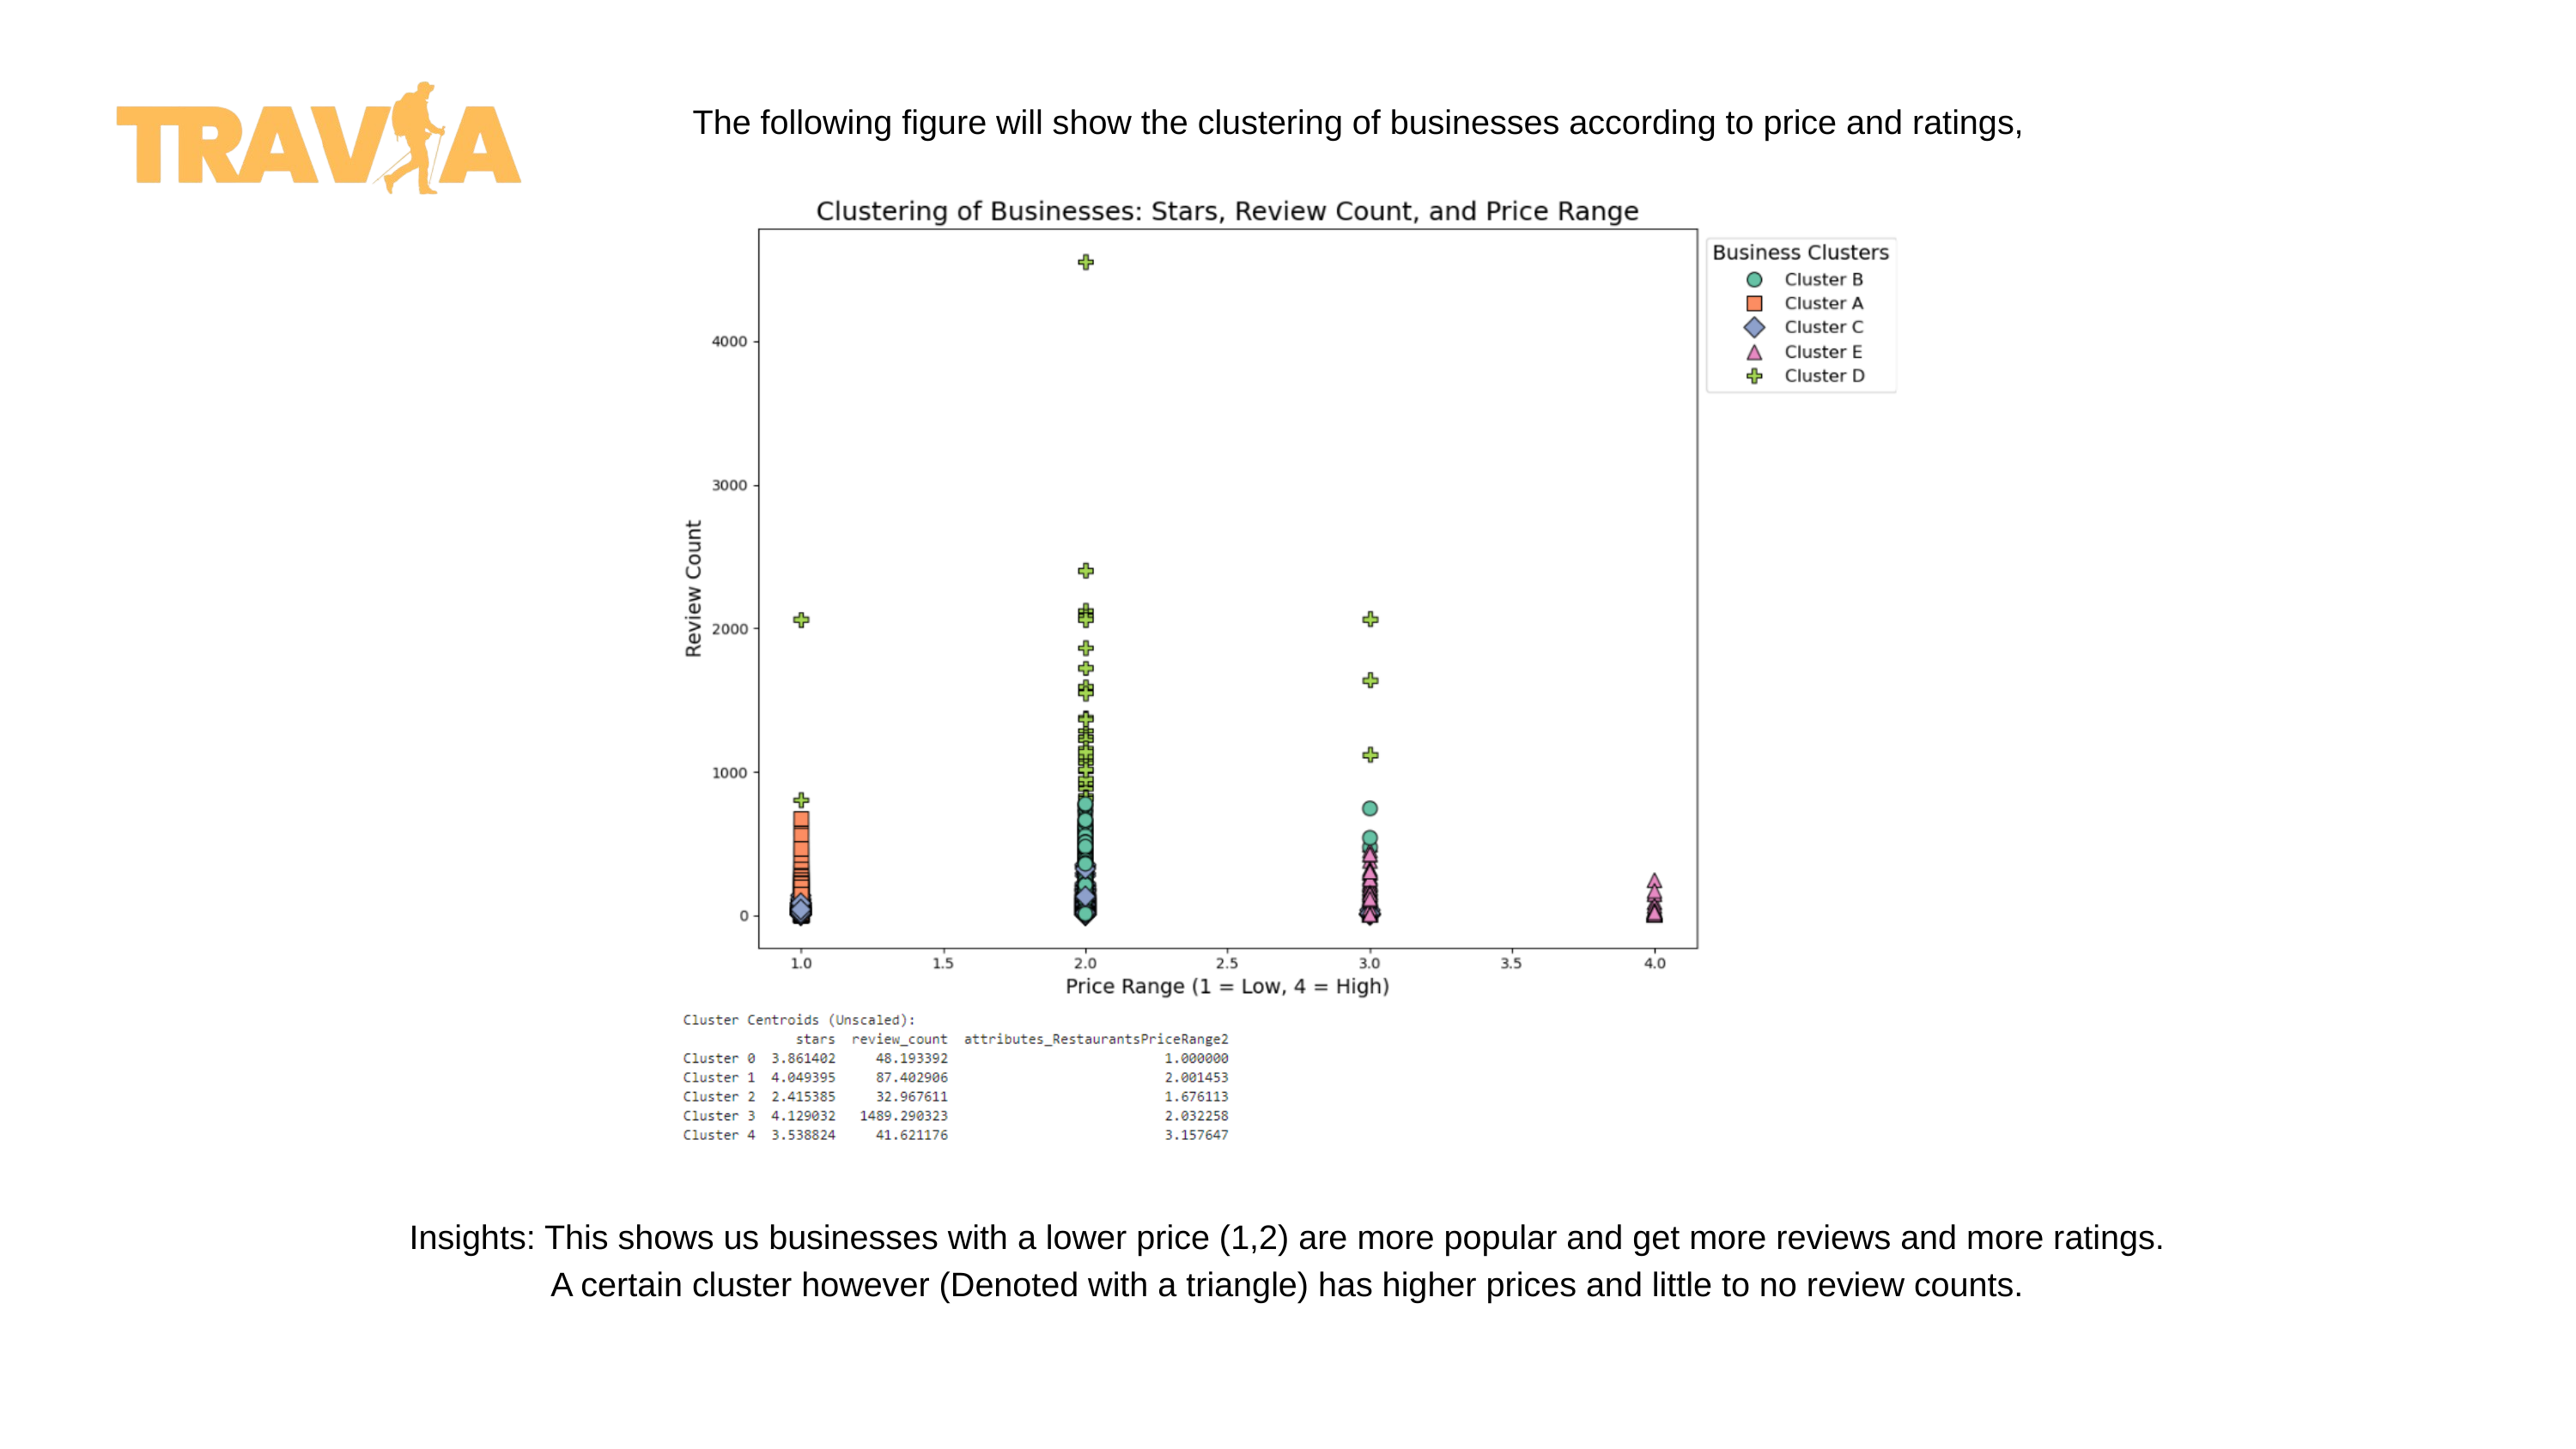

The following figure will show the clustering of businesses according to price and ratings,

Insights: This shows us businesses with a lower price (1,2) are more popular and get more reviews and more ratings.
A certain cluster however (Denoted with a triangle) has higher prices and little to no review counts.